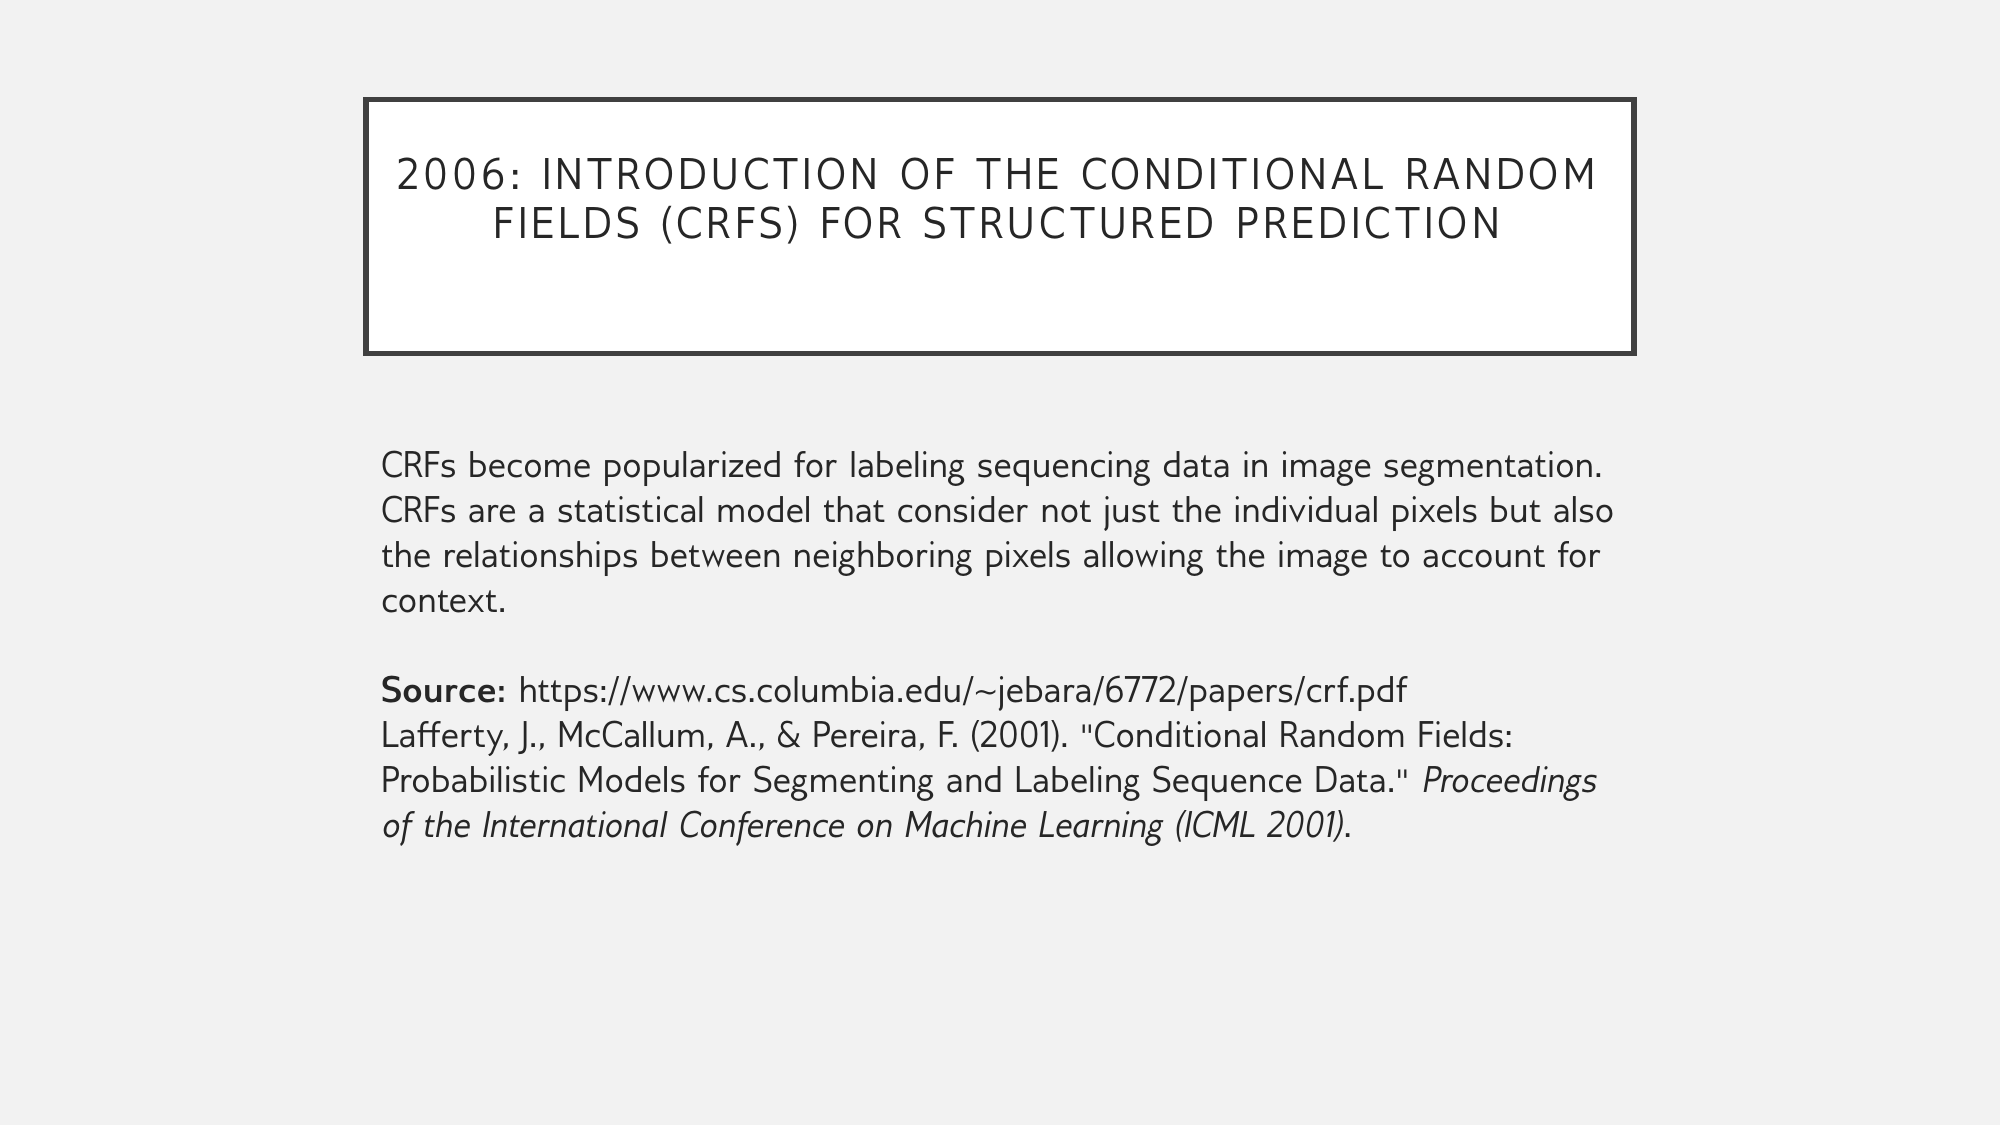

# 2006: Introduction of the Conditional Random Fields (CRFs) for Structured Prediction
CRFs become popularized for labeling sequencing data in image segmentation. CRFs are a statistical model that consider not just the individual pixels but also the relationships between neighboring pixels allowing the image to account for context.
Source: https://www.cs.columbia.edu/~jebara/6772/papers/crf.pdf
Lafferty, J., McCallum, A., & Pereira, F. (2001). "Conditional Random Fields: Probabilistic Models for Segmenting and Labeling Sequence Data." Proceedings of the International Conference on Machine Learning (ICML 2001).